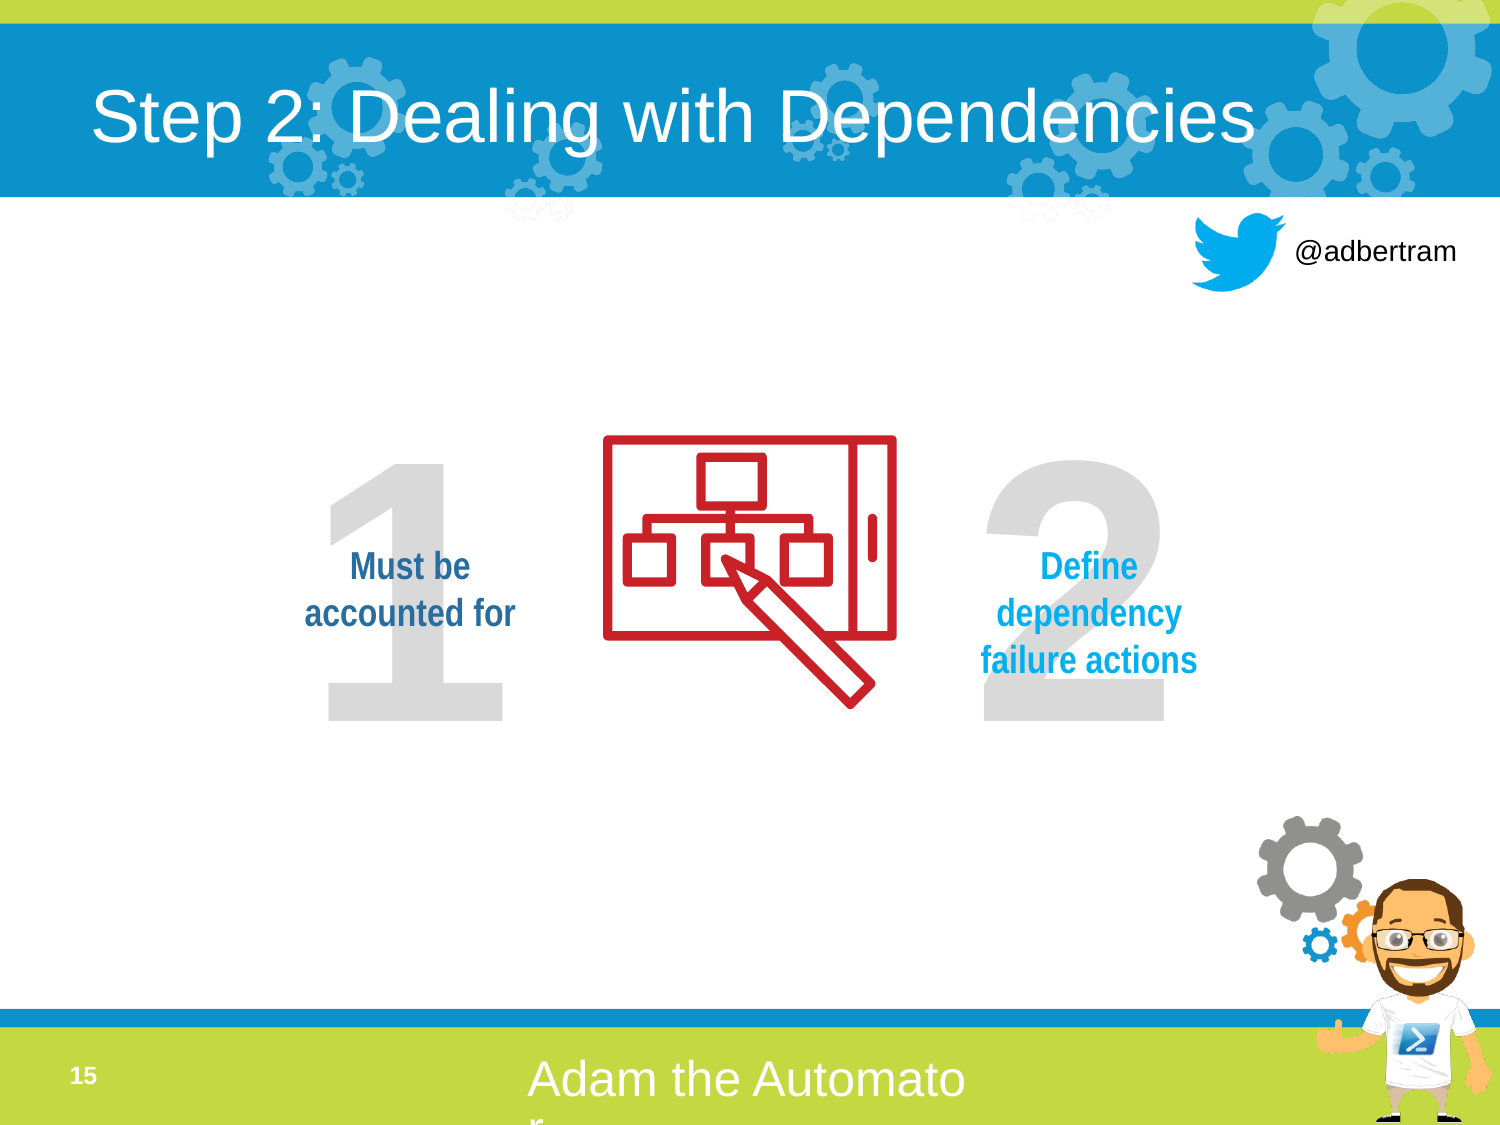

# Step 2: Dealing with Dependencies
1
2

Define dependency failure actions
Must be accounted for
15
Adam the Automator